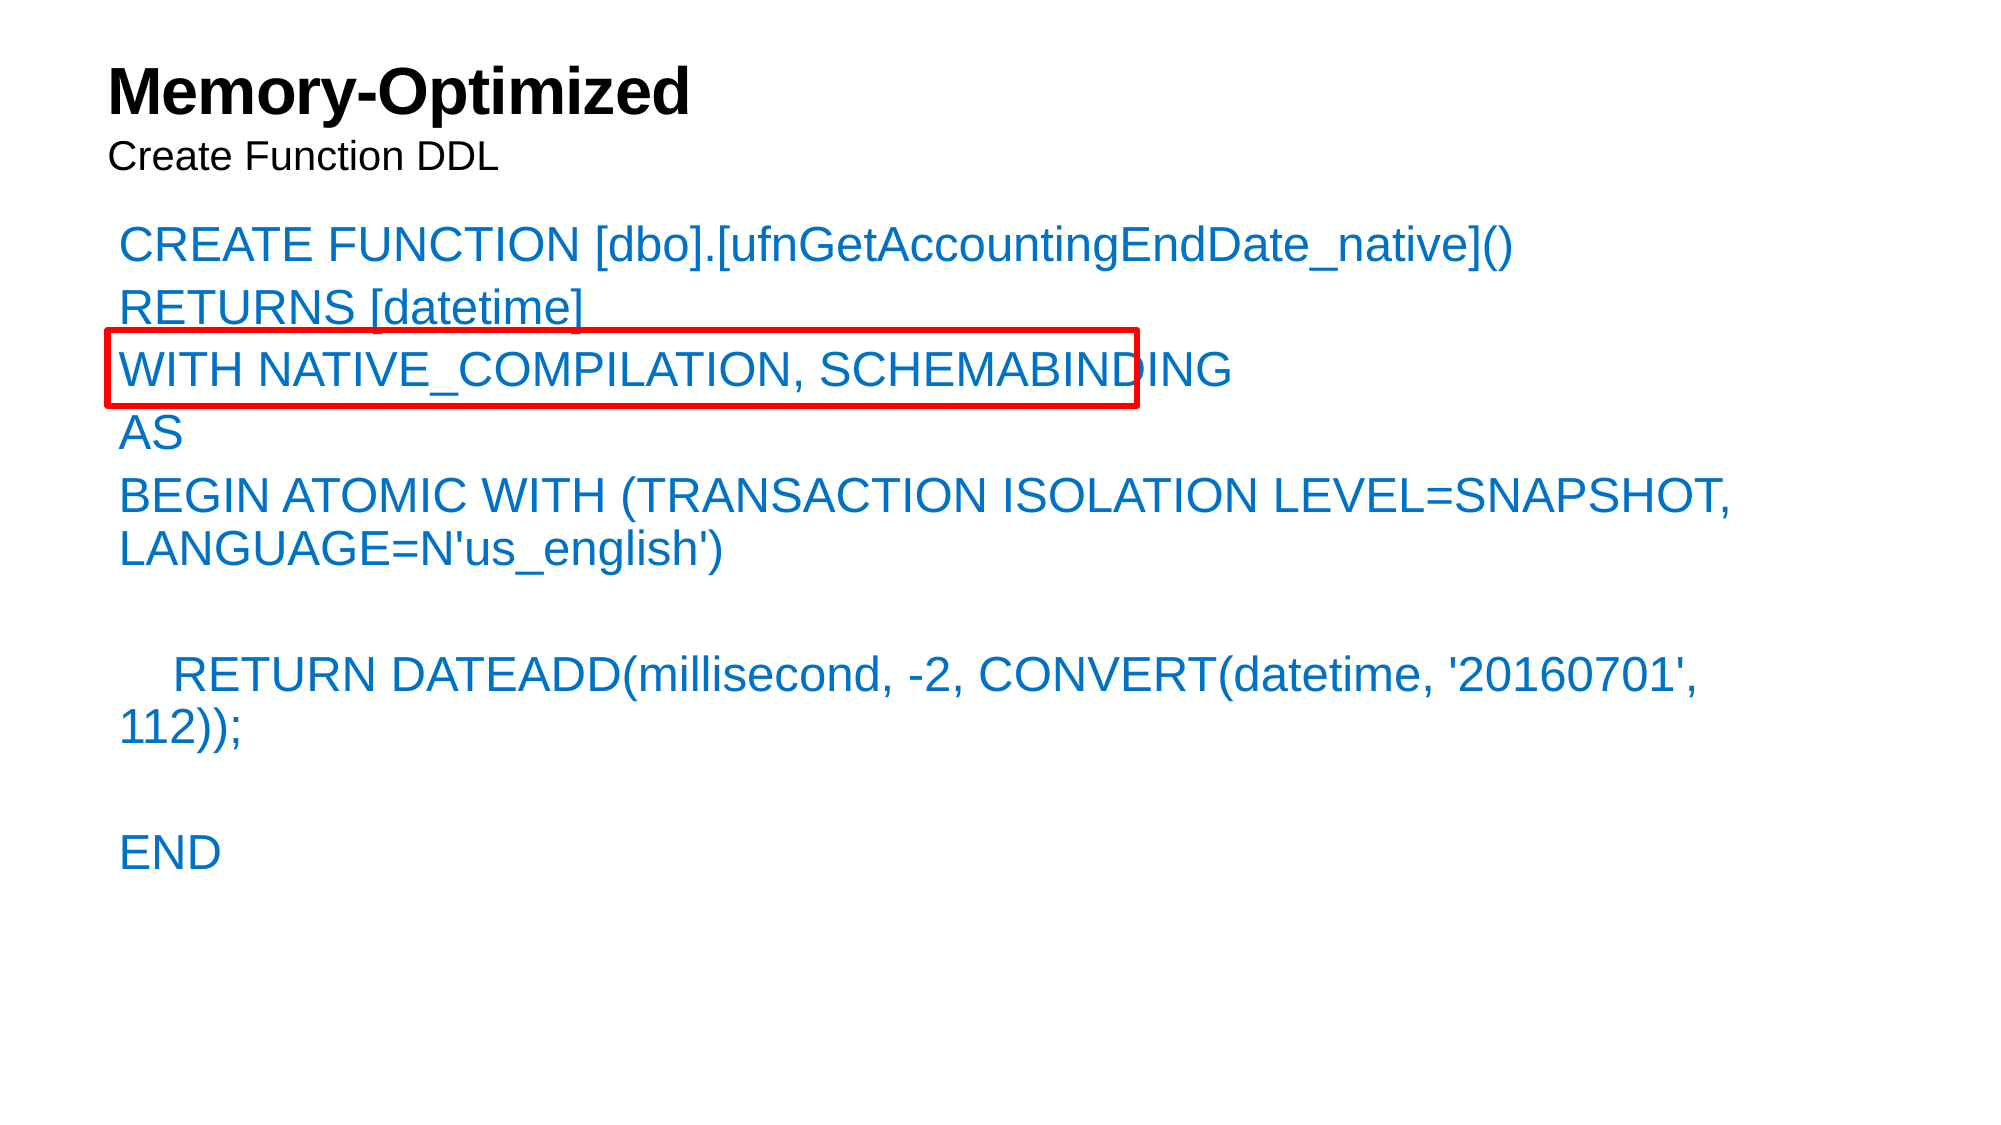

# Memory-Optimized
Create Function DDL
CREATE FUNCTION [dbo].[ufnGetAccountingEndDate_native]()
RETURNS [datetime]
WITH NATIVE_COMPILATION, SCHEMABINDING
AS
BEGIN ATOMIC WITH (TRANSACTION ISOLATION LEVEL=SNAPSHOT, LANGUAGE=N'us_english')

    RETURN DATEADD(millisecond, -2, CONVERT(datetime, '20160701', 112));

END